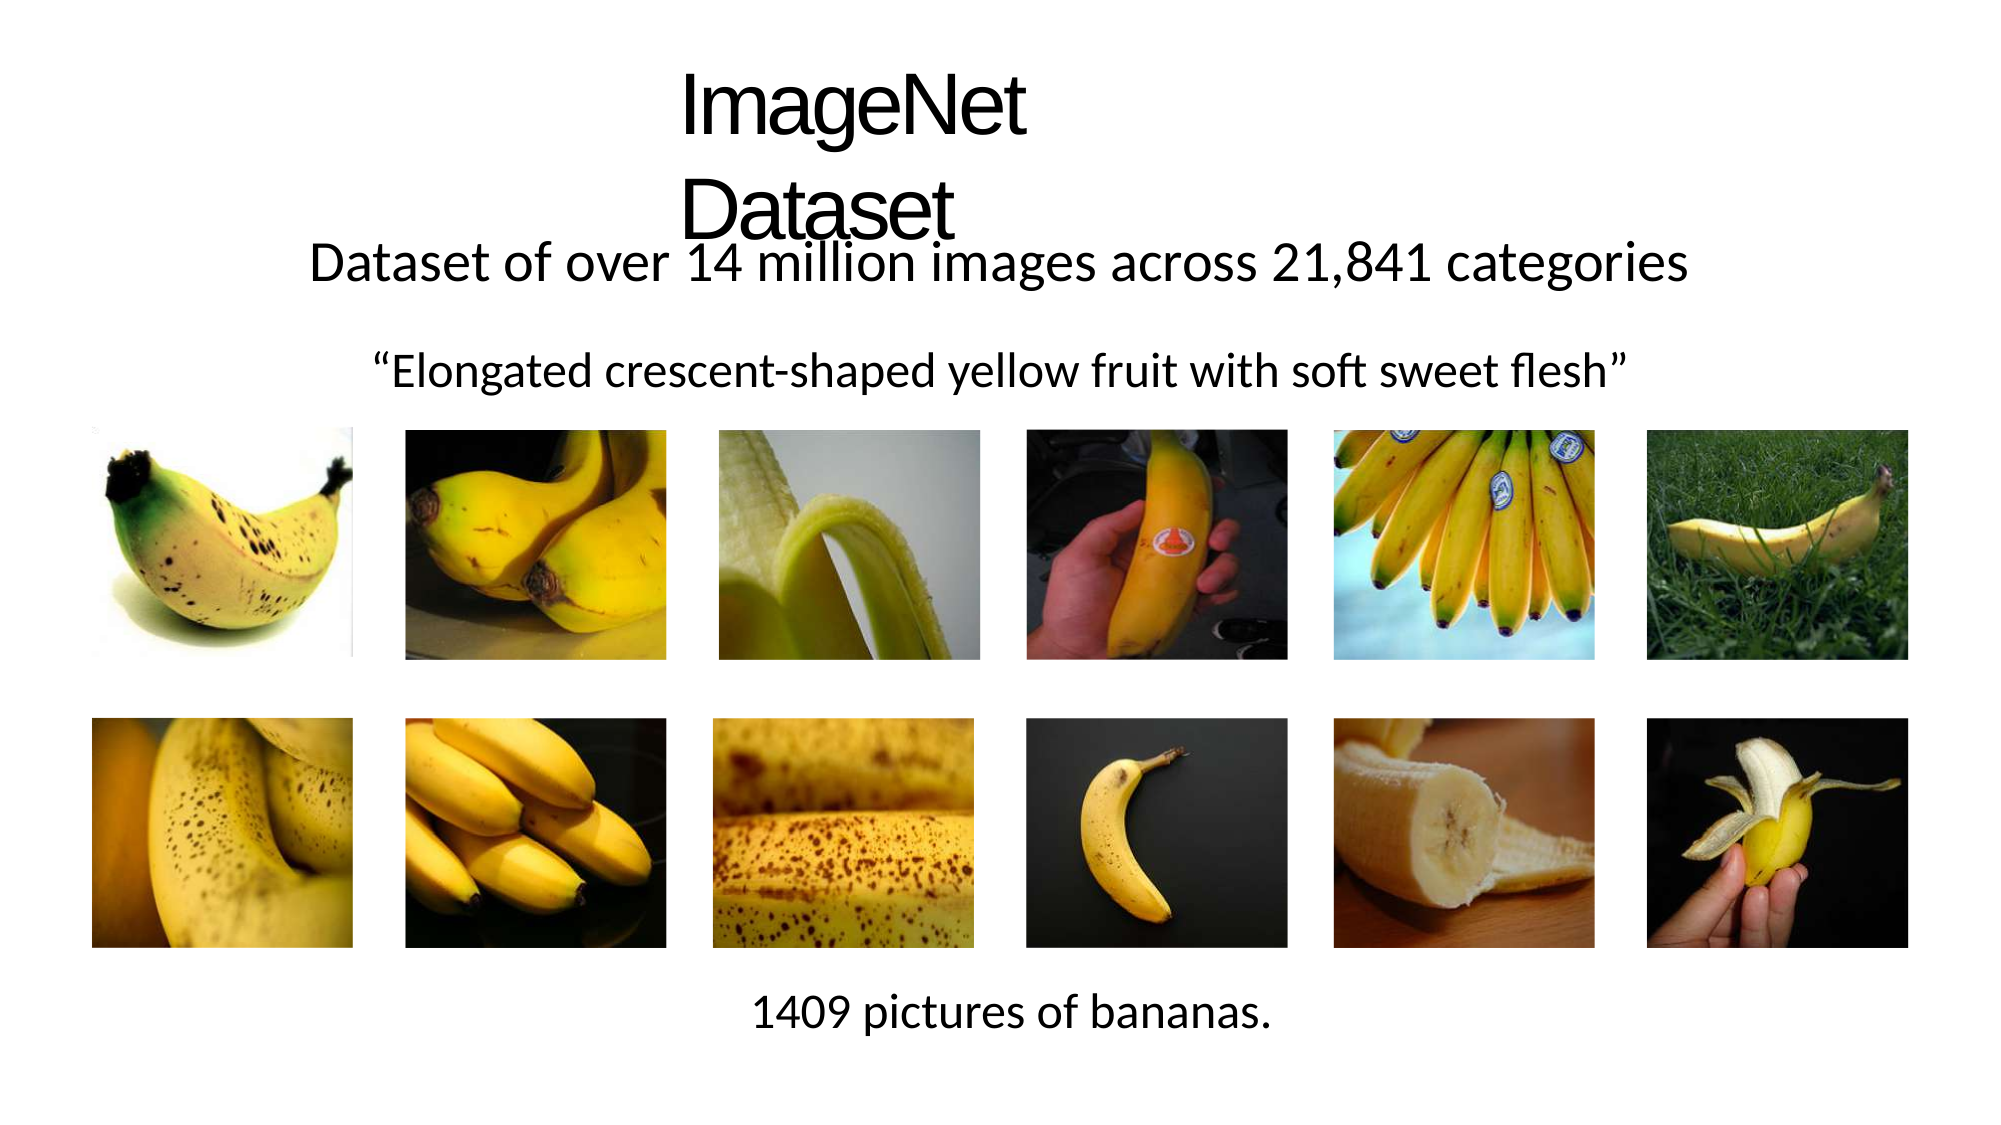

# ImageNet Dataset
Dataset of over 14 million images across 21,841 categories
“Elongated crescent-shaped yellow fruit with soft sweet flesh”

1409 pictures of bananas.